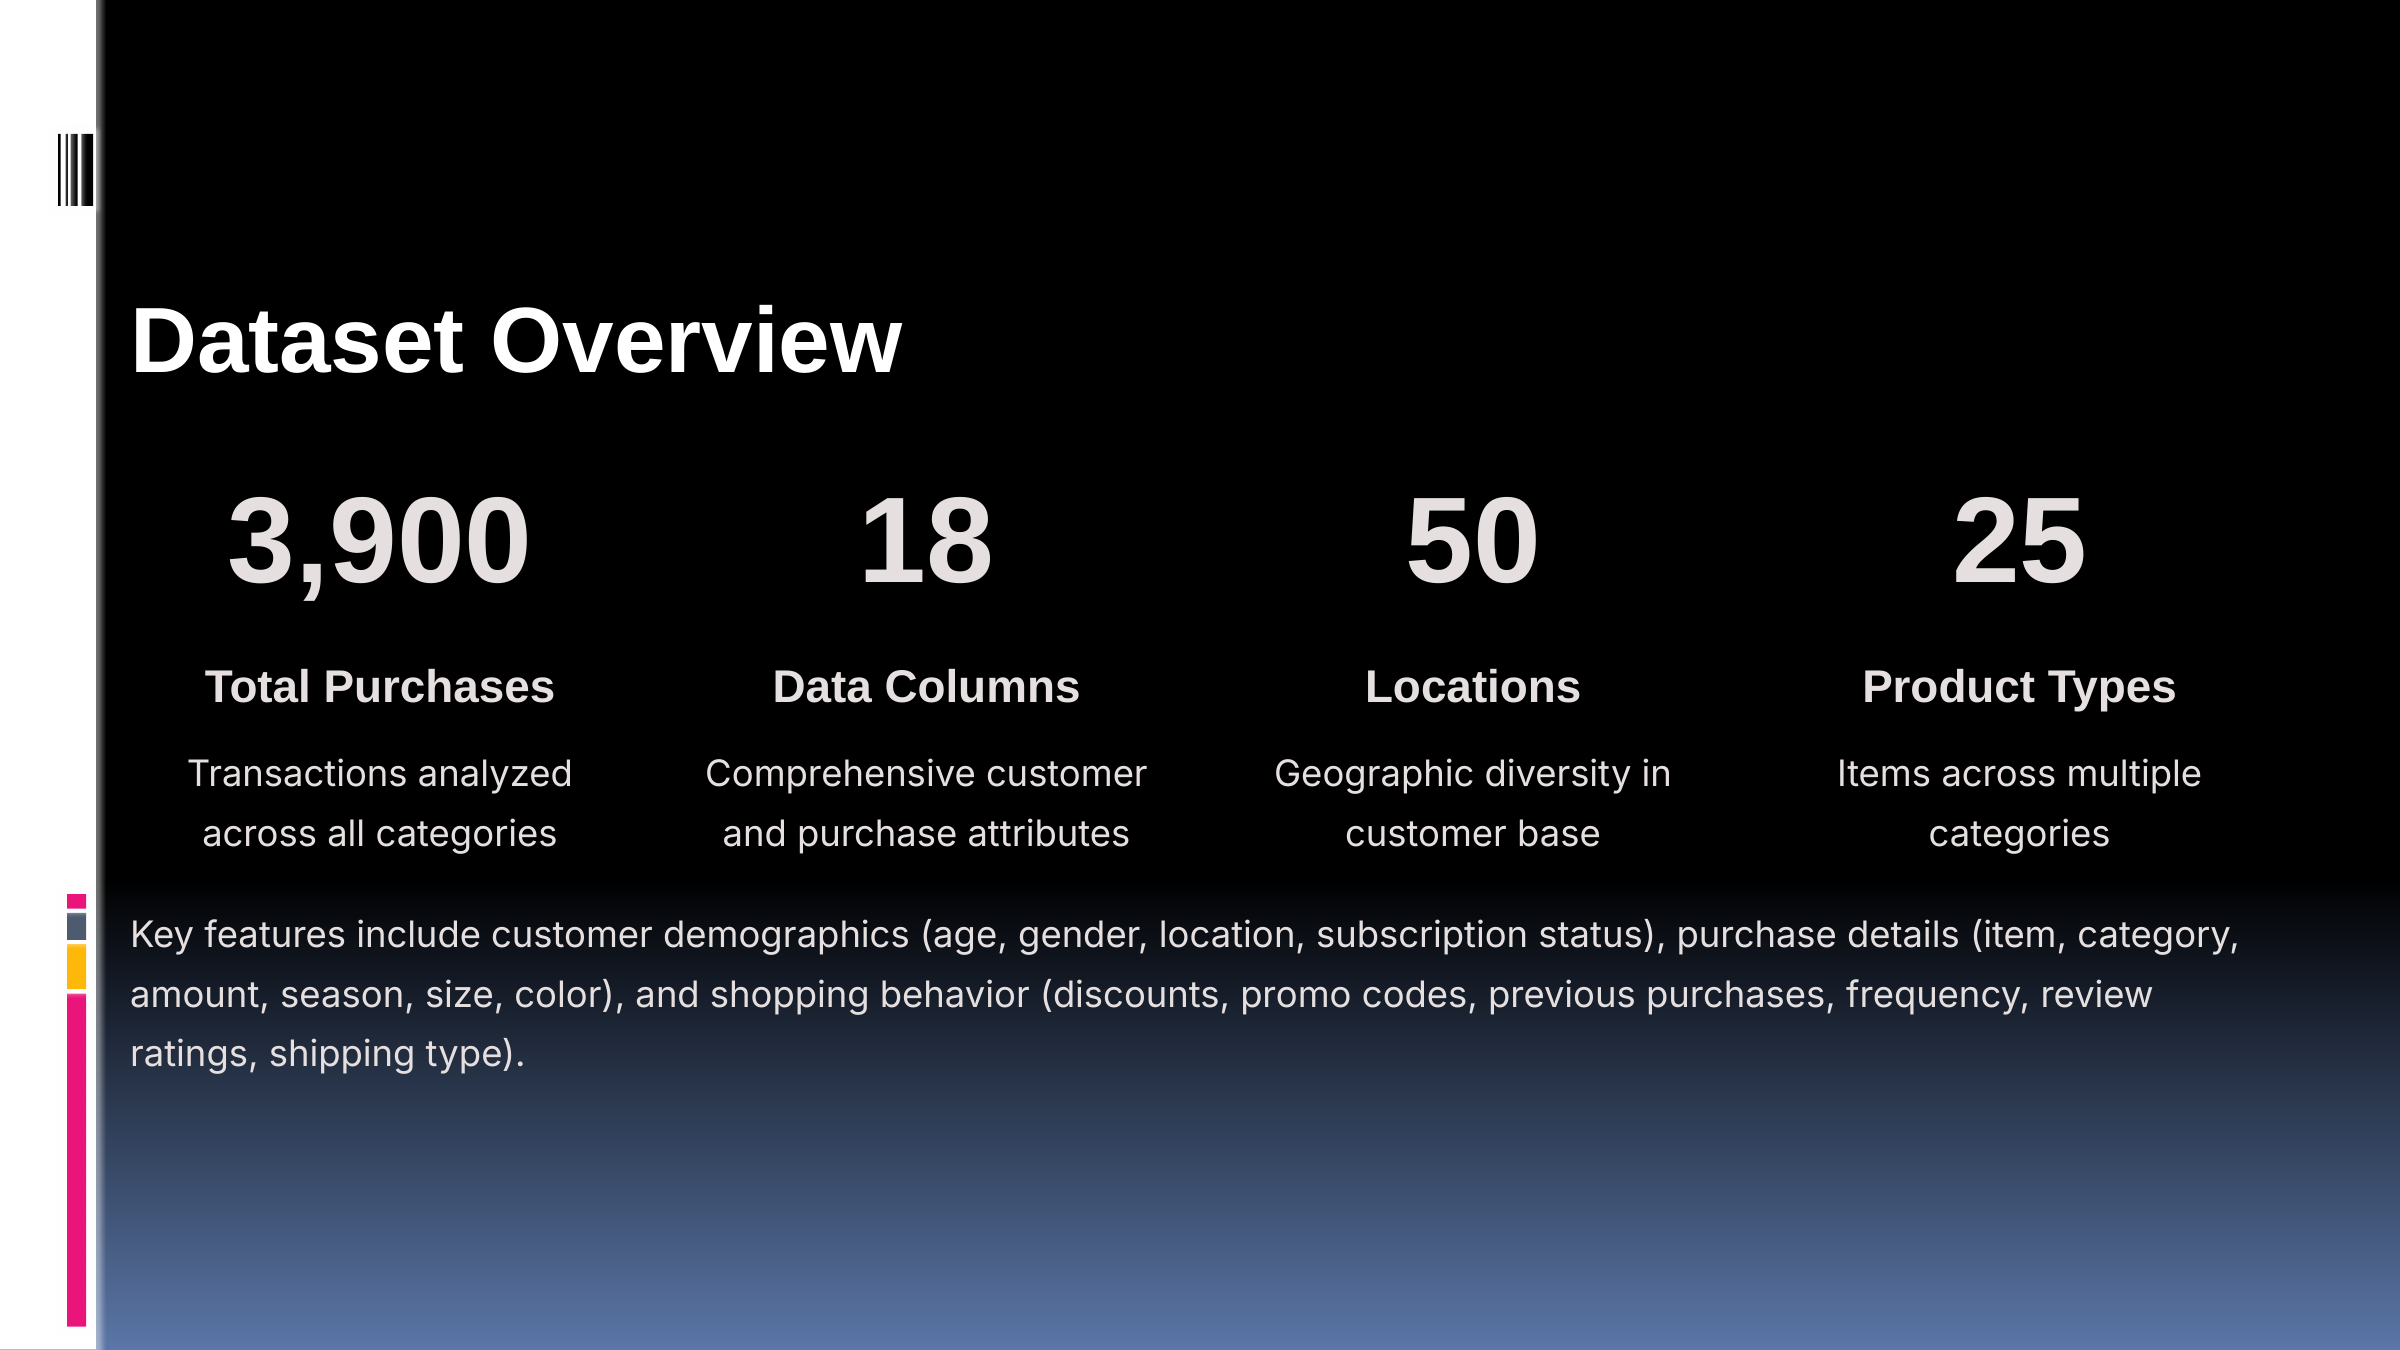

Dataset Overview
3,900
18
50
25
Total Purchases
Data Columns
Locations
Product Types
Transactions analyzed across all categories
Comprehensive customer and purchase attributes
Geographic diversity in customer base
Items across multiple categories
Key features include customer demographics (age, gender, location, subscription status), purchase details (item, category, amount, season, size, color), and shopping behavior (discounts, promo codes, previous purchases, frequency, review ratings, shipping type).